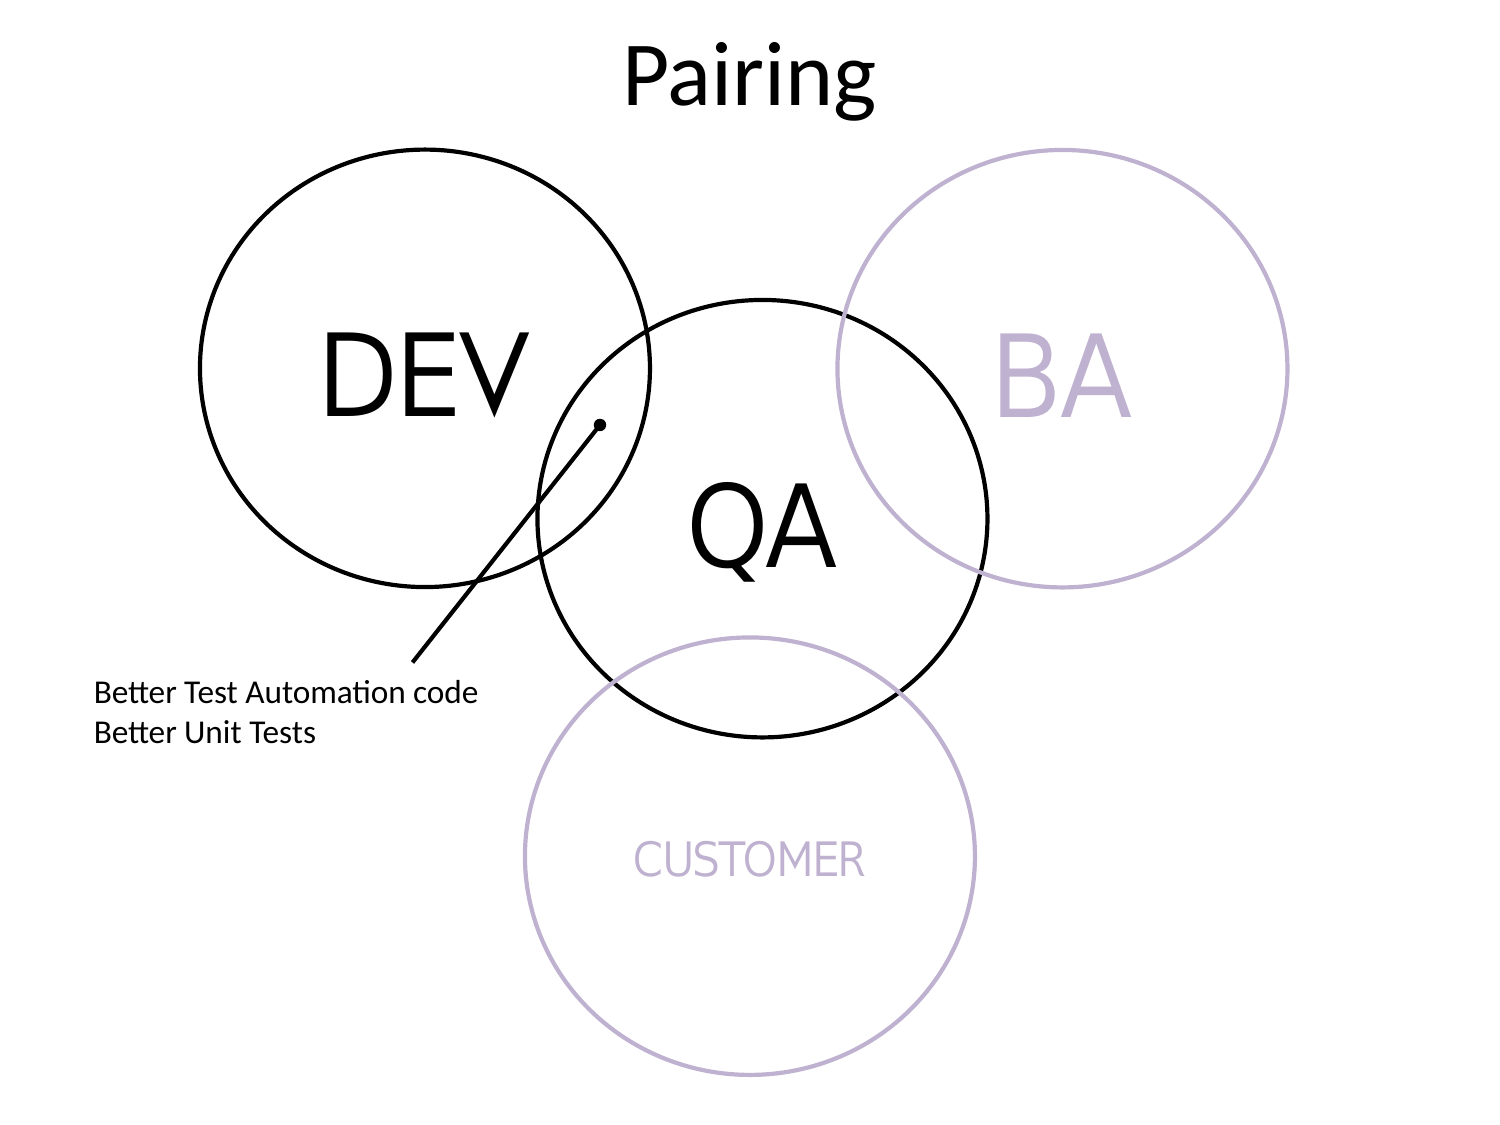

# Pairing
DEV
BA
QA
CUSTOMER
Better Test Automation code
Better Unit Tests